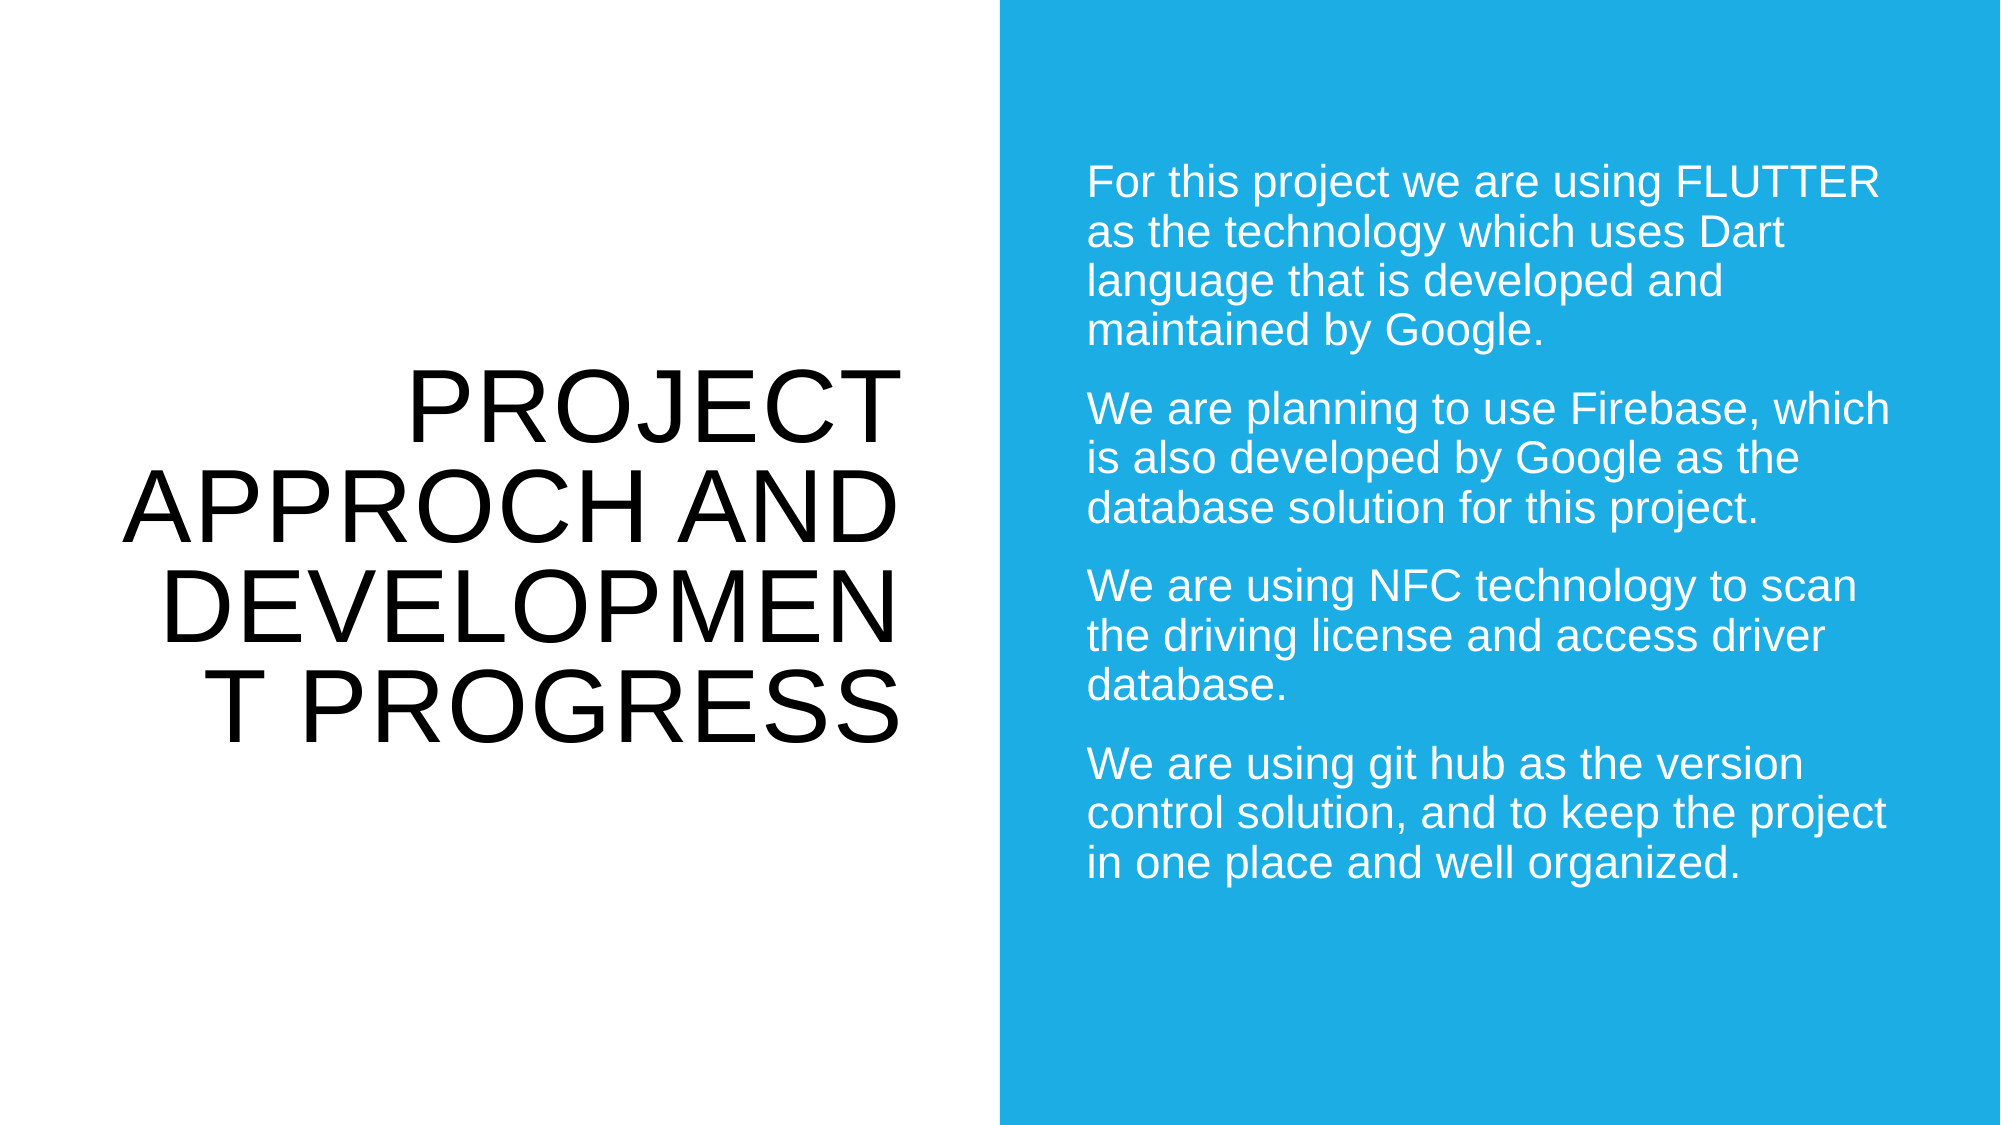

# Project APPROCH AND DEVELOPMENT PROGRESS
For this project we are using FLUTTER as the technology which uses Dart language that is developed and maintained by Google.
We are planning to use Firebase, which is also developed by Google as the database solution for this project.
We are using NFC technology to scan the driving license and access driver database.
We are using git hub as the version control solution, and to keep the project in one place and well organized.